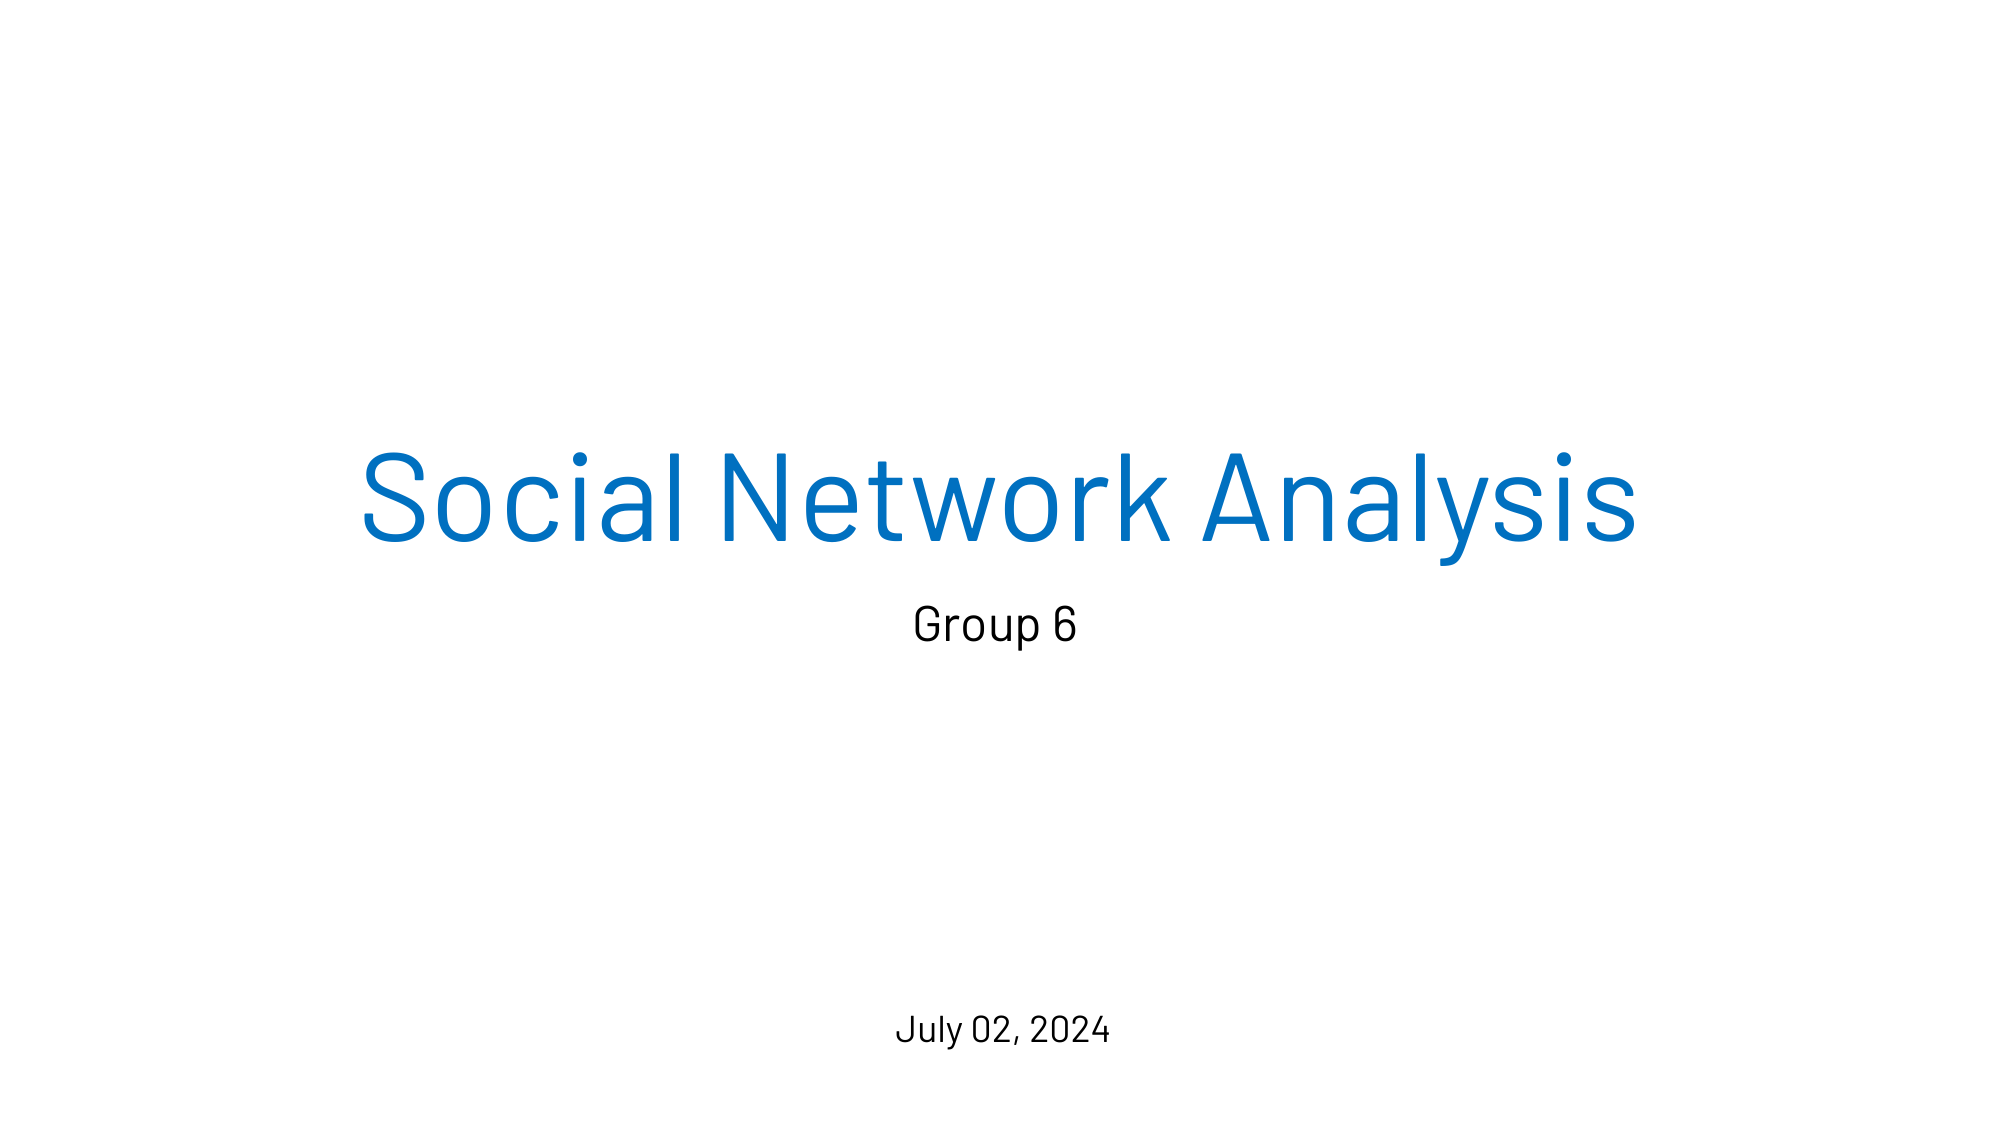

# Social Network Analysis
Group 6

 July 02, 2024